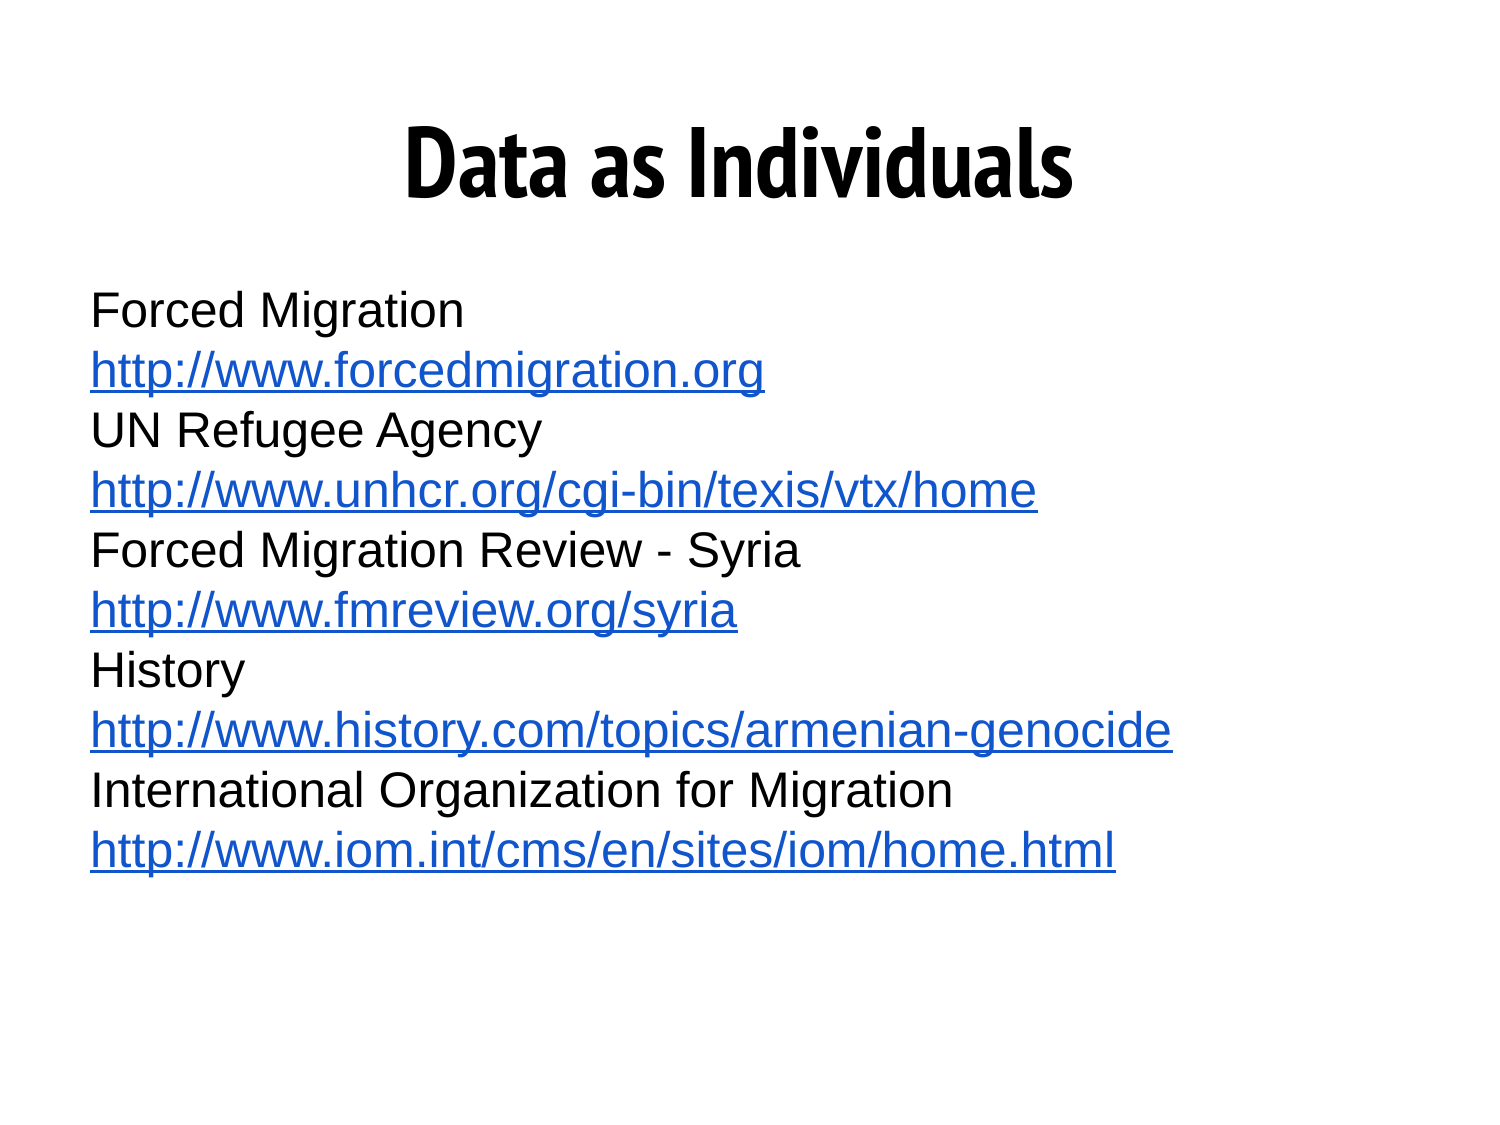

# Data as Individuals
Forced Migration
http://www.forcedmigration.org
UN Refugee Agency http://www.unhcr.org/cgi-bin/texis/vtx/home
Forced Migration Review - Syria
http://www.fmreview.org/syria
History
http://www.history.com/topics/armenian-genocide
International Organization for Migration
http://www.iom.int/cms/en/sites/iom/home.html